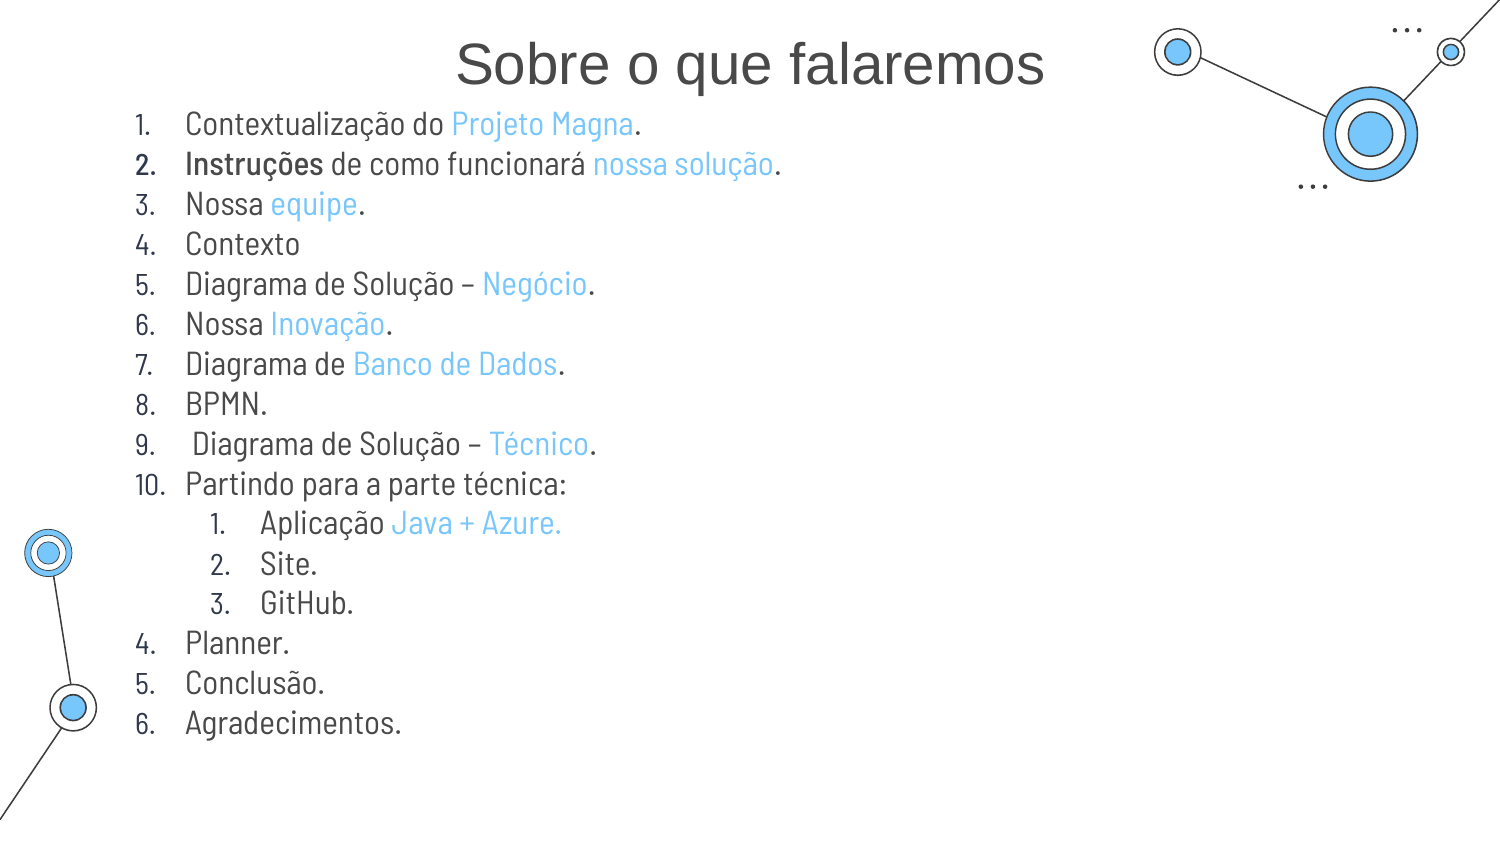

# Sobre o que falaremos
Contextualização do Projeto Magna.
Instruções de como funcionará nossa solução.
Nossa equipe.
Contexto
Diagrama de Solução – Negócio.
Nossa Inovação.
Diagrama de Banco de Dados.
BPMN.
 Diagrama de Solução – Técnico.
Partindo para a parte técnica:
Aplicação Java + Azure.
Site.
GitHub.
Planner.
Conclusão.
Agradecimentos.